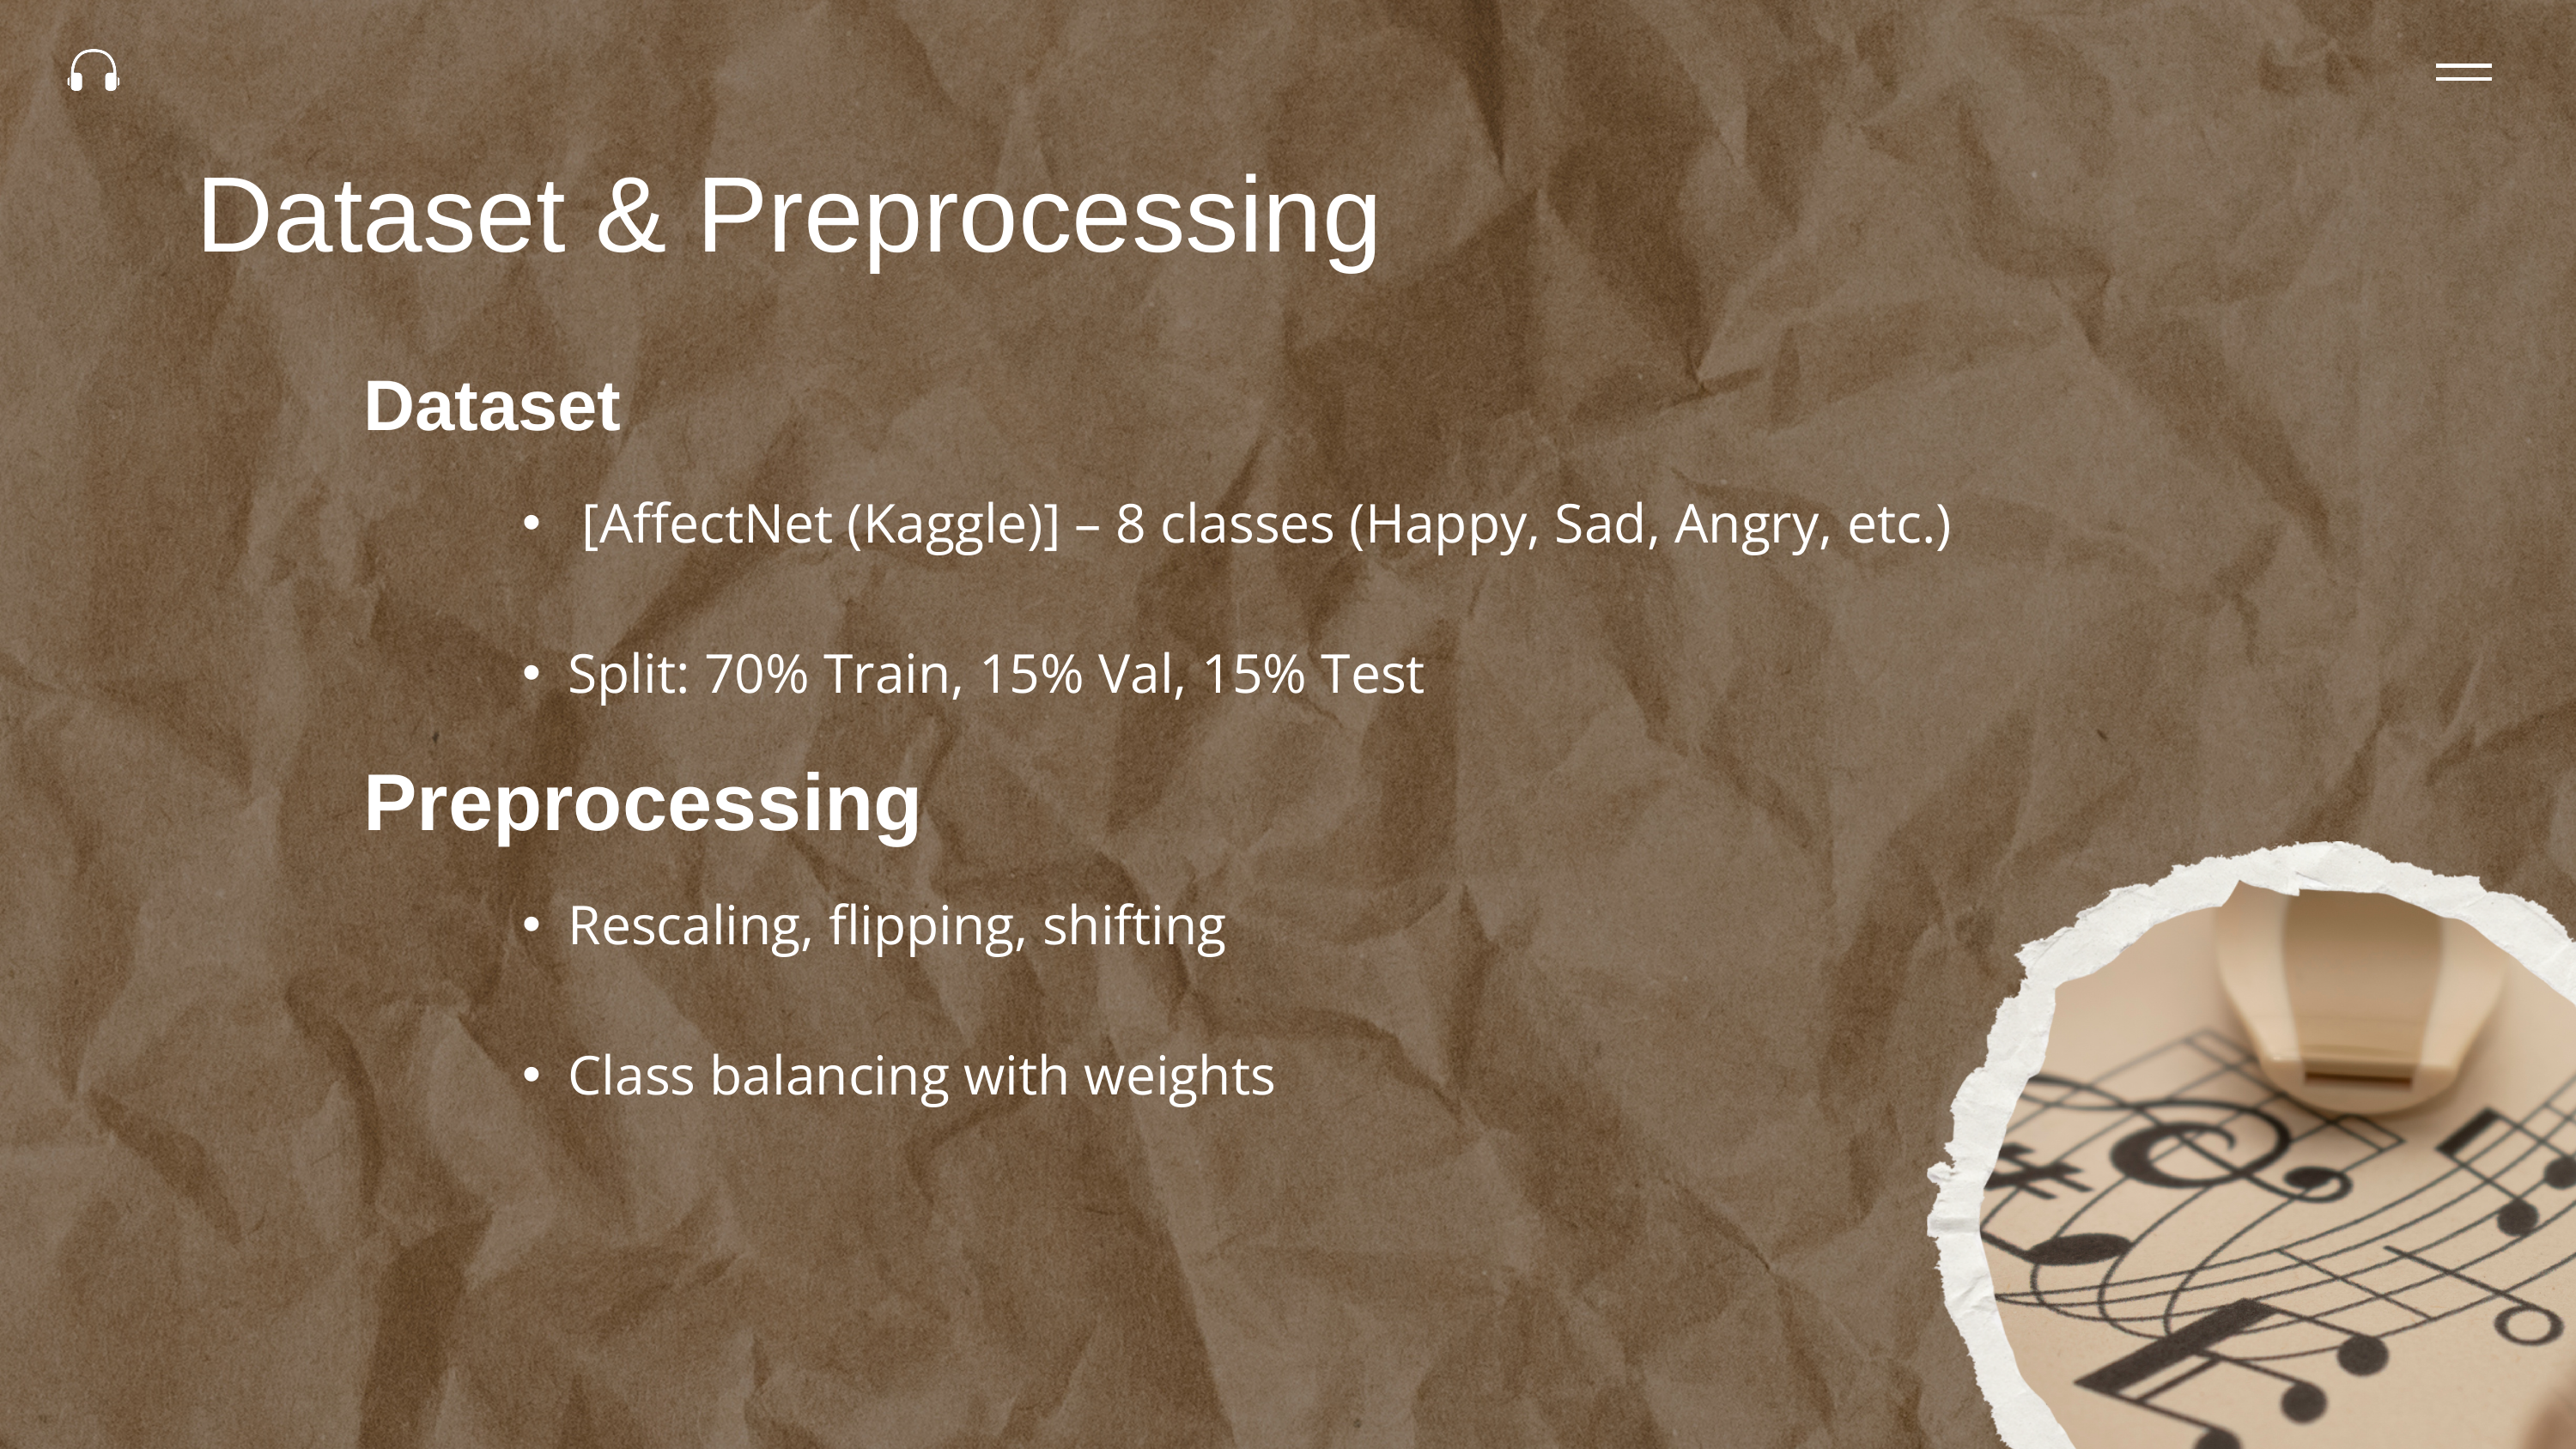

Dataset & Preprocessing

Dataset
 [AffectNet (Kaggle)] – 8 classes (Happy, Sad, Angry, etc.)

Split: 70% Train, 15% Val, 15% Test

Preprocessing

Rescaling, flipping, shifting

Class balancing with weights